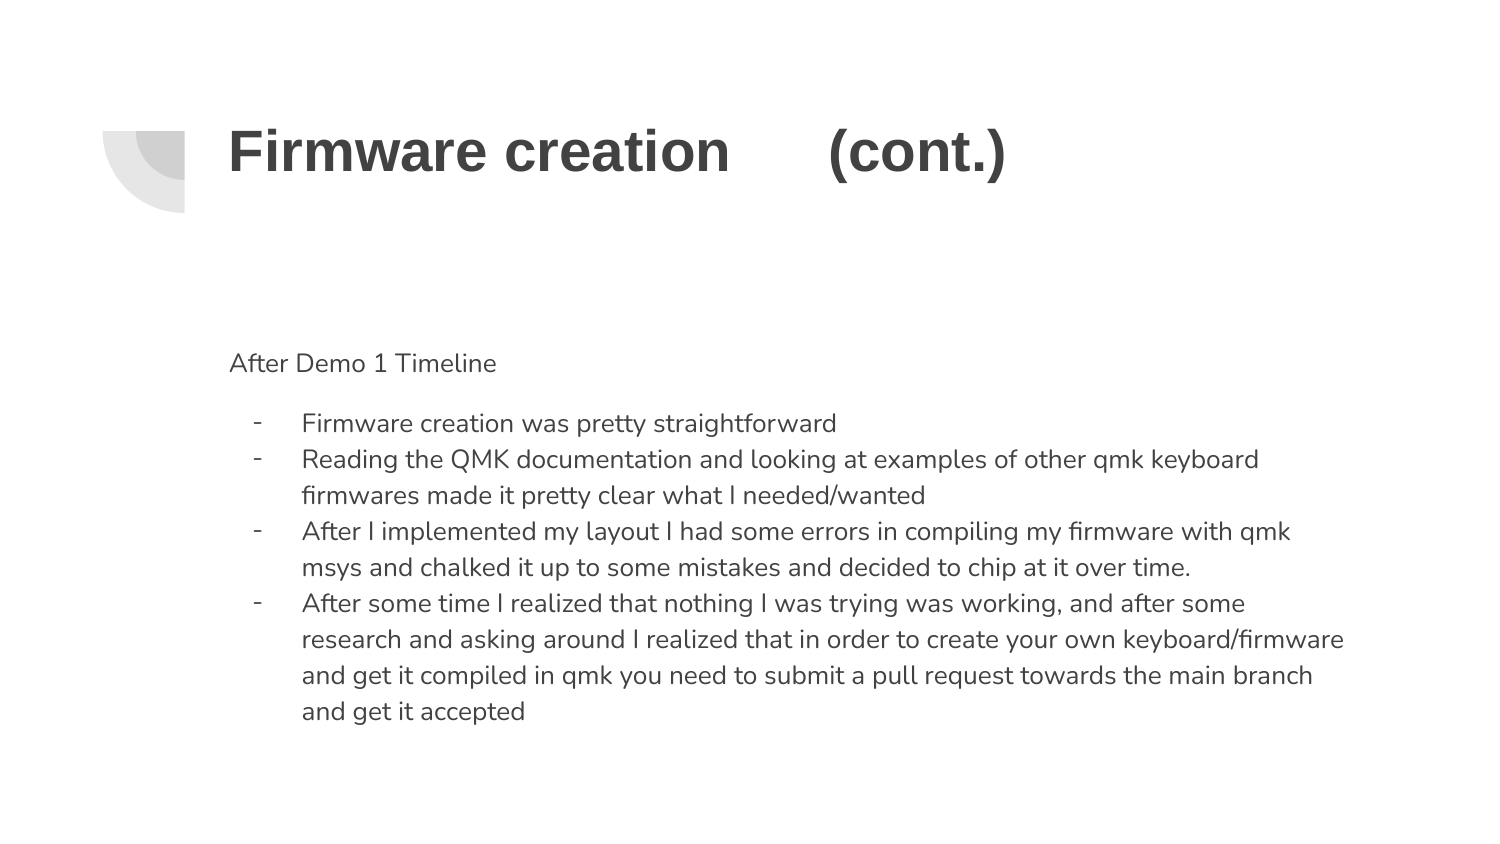

# Firmware creation	(cont.)
After Demo 1 Timeline
Firmware creation was pretty straightforward
Reading the QMK documentation and looking at examples of other qmk keyboard firmwares made it pretty clear what I needed/wanted
After I implemented my layout I had some errors in compiling my firmware with qmk msys and chalked it up to some mistakes and decided to chip at it over time.
After some time I realized that nothing I was trying was working, and after some research and asking around I realized that in order to create your own keyboard/firmware and get it compiled in qmk you need to submit a pull request towards the main branch and get it accepted